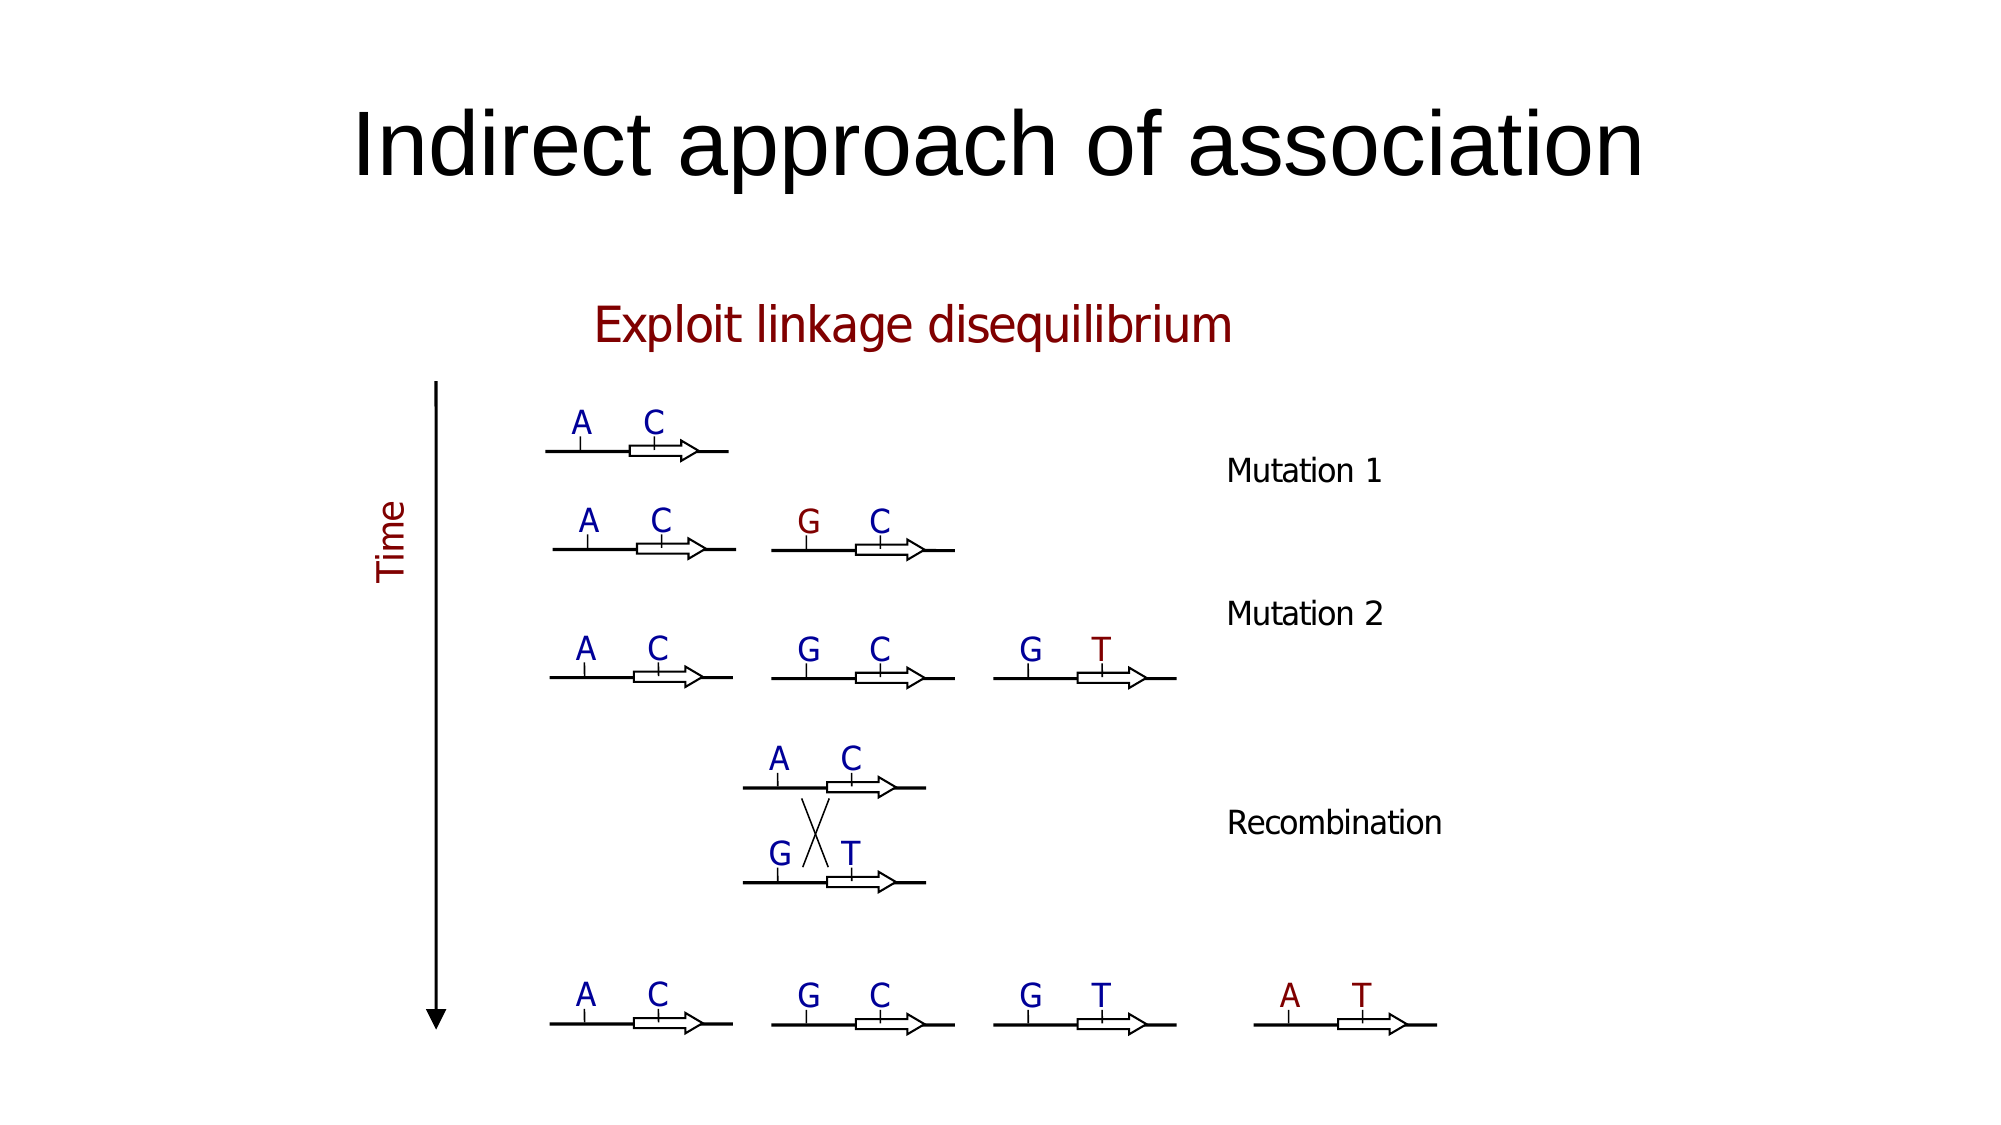

# Indirect approach of association
Exploit linkage disequilibrium

A
C

Mutation 1
A
C

G
C

Time
Mutation 2
A
C

G
C

G
T

A
C

Recombination

G
T

A
C

G
C

G
T

A
T